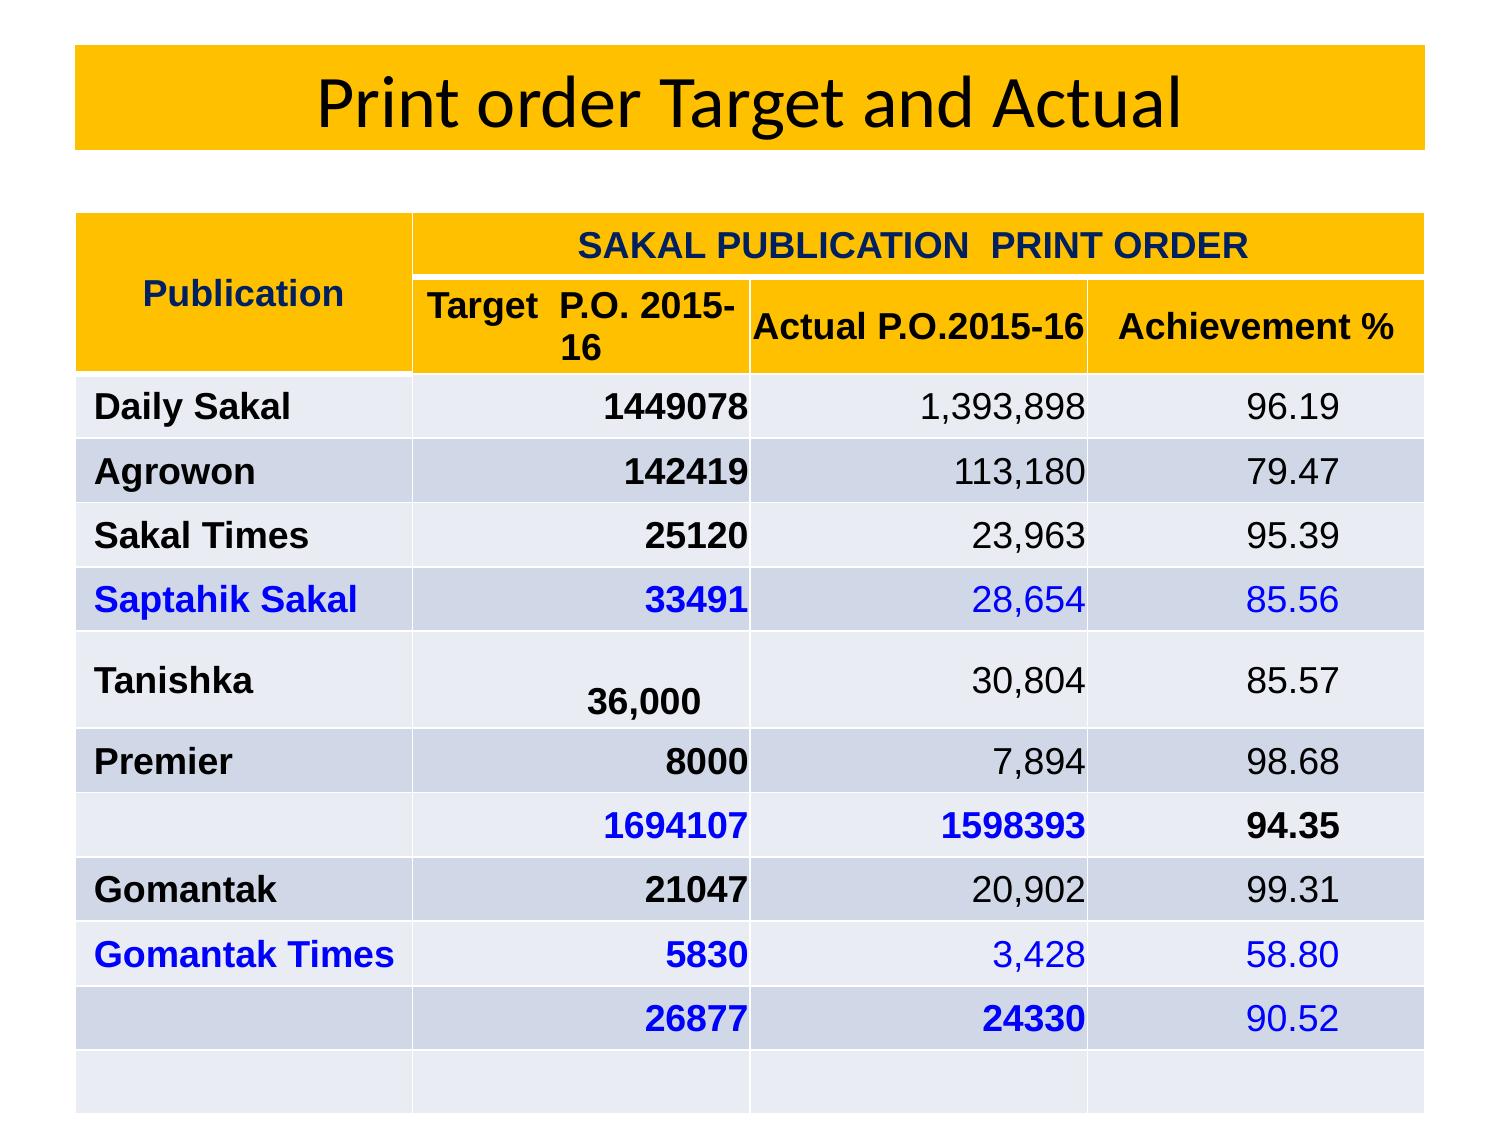

# Print order Target and Actual
| Publication | SAKAL PUBLICATION PRINT ORDER |  |  |
| --- | --- | --- | --- |
|  | Target P.O. 2015-16 | Actual P.O.2015-16 | Achievement % |
| Daily Sakal | 1449078 | 1,393,898 | 96.19 |
| Agrowon | 142419 | 113,180 | 79.47 |
| Sakal Times | 25120 | 23,963 | 95.39 |
| Saptahik Sakal | 33491 | 28,654 | 85.56 |
| Tanishka | 36,000 | 30,804 | 85.57 |
| Premier | 8000 | 7,894 | 98.68 |
|  | 1694107 | 1598393 | 94.35 |
| Gomantak | 21047 | 20,902 | 99.31 |
| Gomantak Times | 5830 | 3,428 | 58.80 |
|  | 26877 | 24330 | 90.52 |
|  |  |  |  |